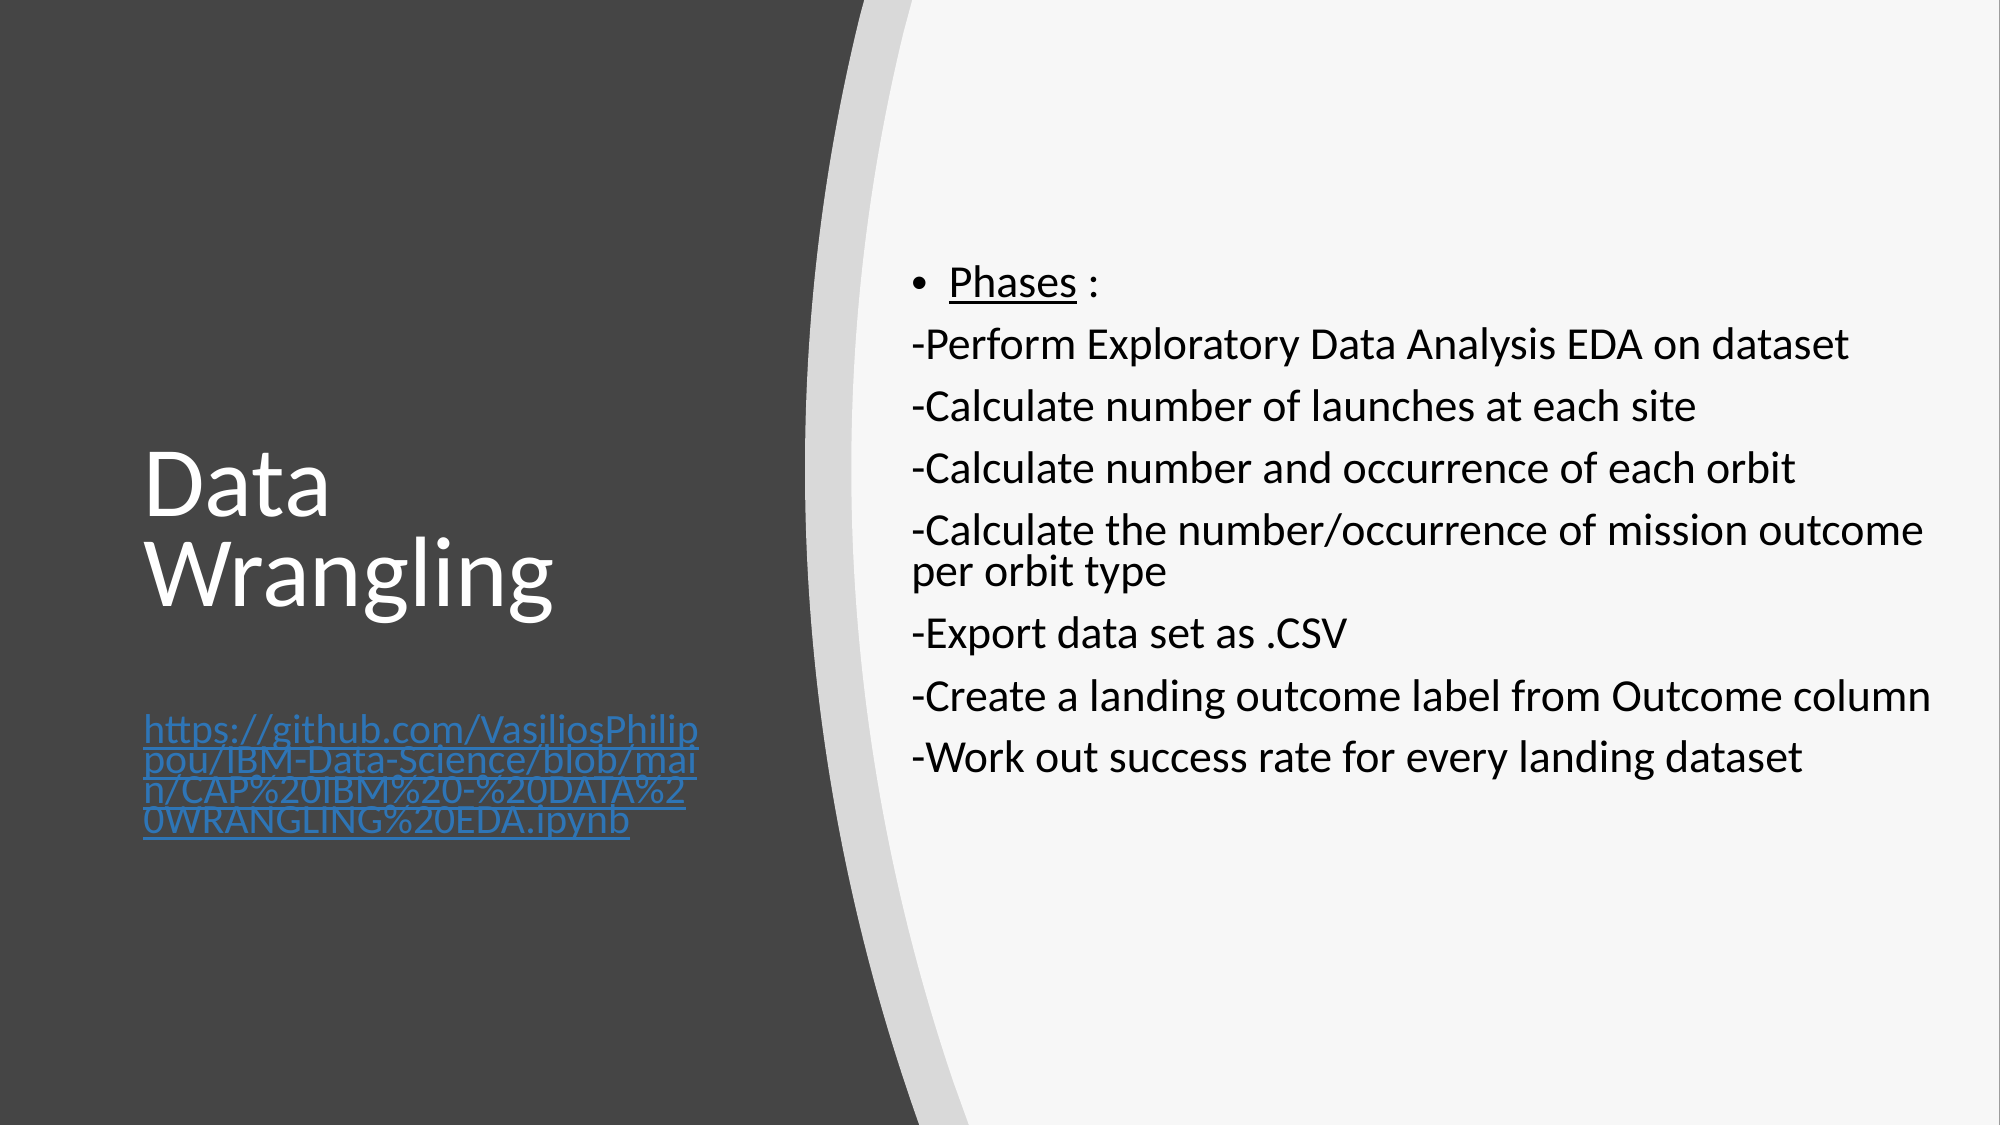

Phases :
-Perform Exploratory Data Analysis EDA on dataset
-Calculate number of launches at each site
-Calculate number and occurrence of each orbit
-Calculate the number/occurrence of mission outcome per orbit type
-Export data set as .CSV
-Create a landing outcome label from Outcome column
-Work out success rate for every landing dataset
# Data Wrangling https://github.com/VasiliosPhilippou/IBM-Data-Science/blob/main/CAP%20IBM%20-%20DATA%20WRANGLING%20EDA.ipynb